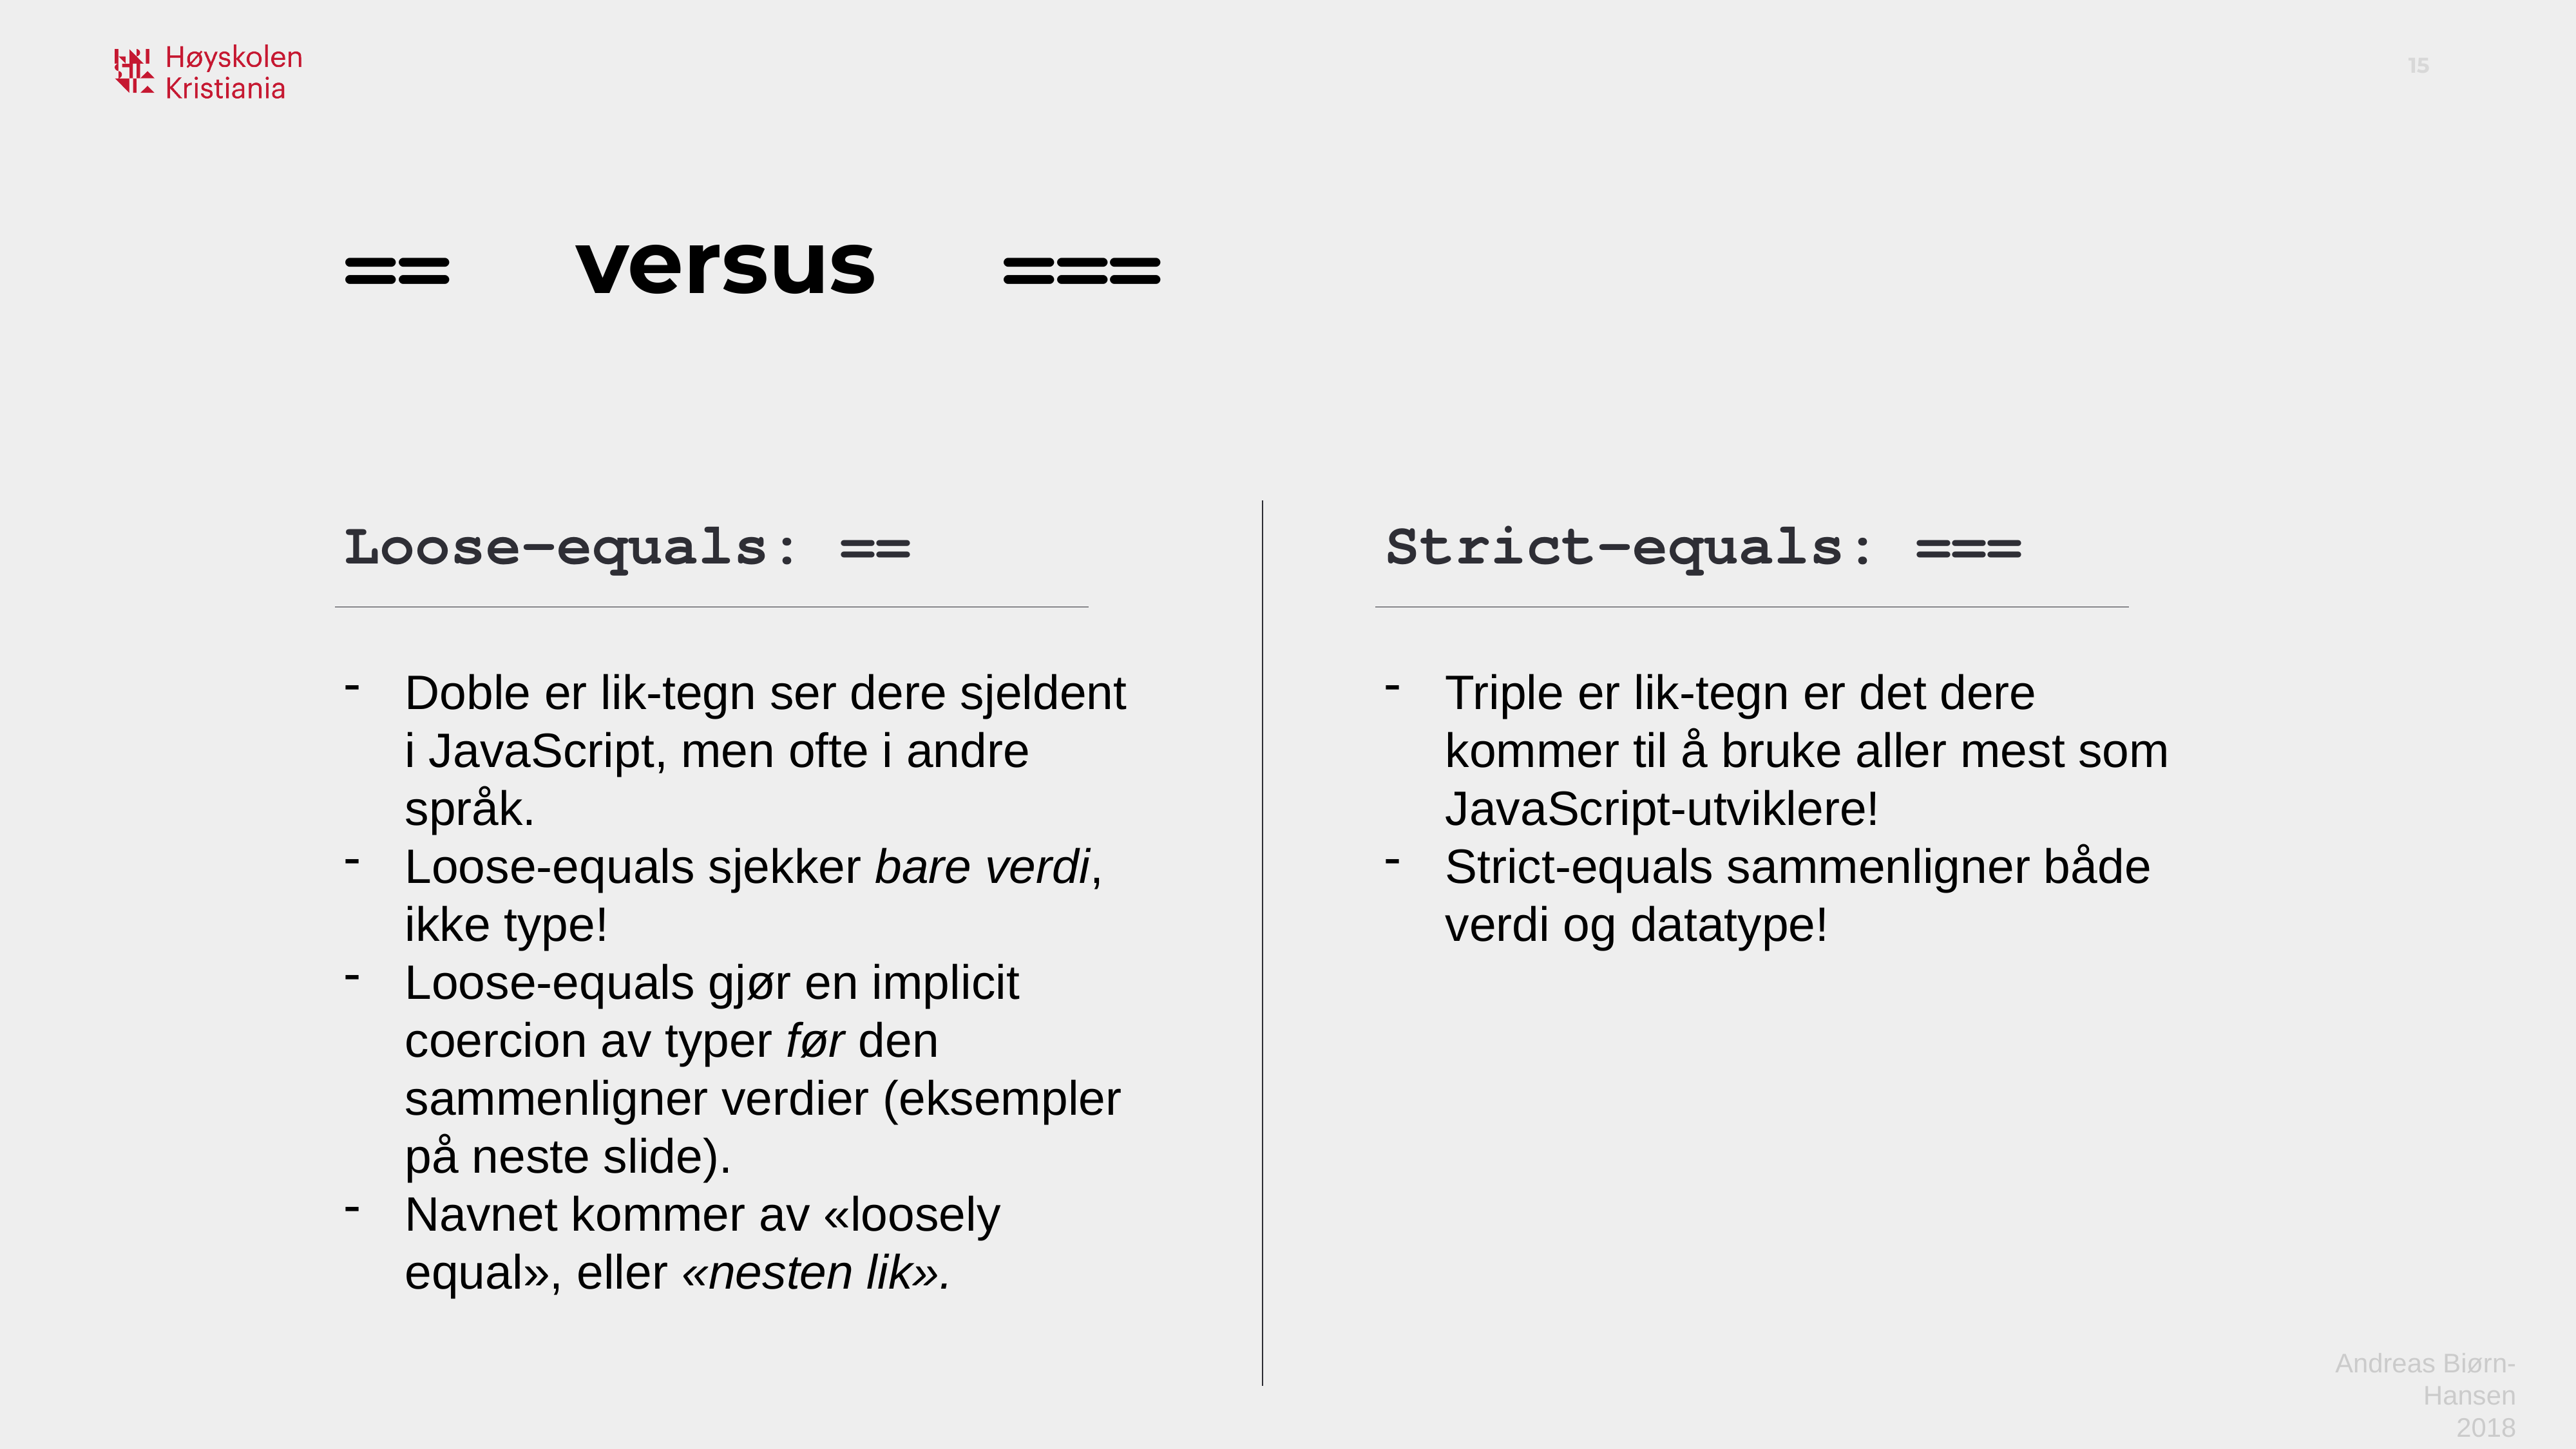

==     versus     ===
Loose-equals: ==
Strict-equals: ===
Doble er lik-tegn ser dere sjeldent i JavaScript, men ofte i andre språk.
Loose-equals sjekker bare verdi, ikke type!
Loose-equals gjør en implicit coercion av typer før den sammenligner verdier (eksempler på neste slide).
Navnet kommer av «loosely equal», eller «nesten lik».
Triple er lik-tegn er det dere kommer til å bruke aller mest som JavaScript-utviklere!
Strict-equals sammenligner både verdi og datatype!